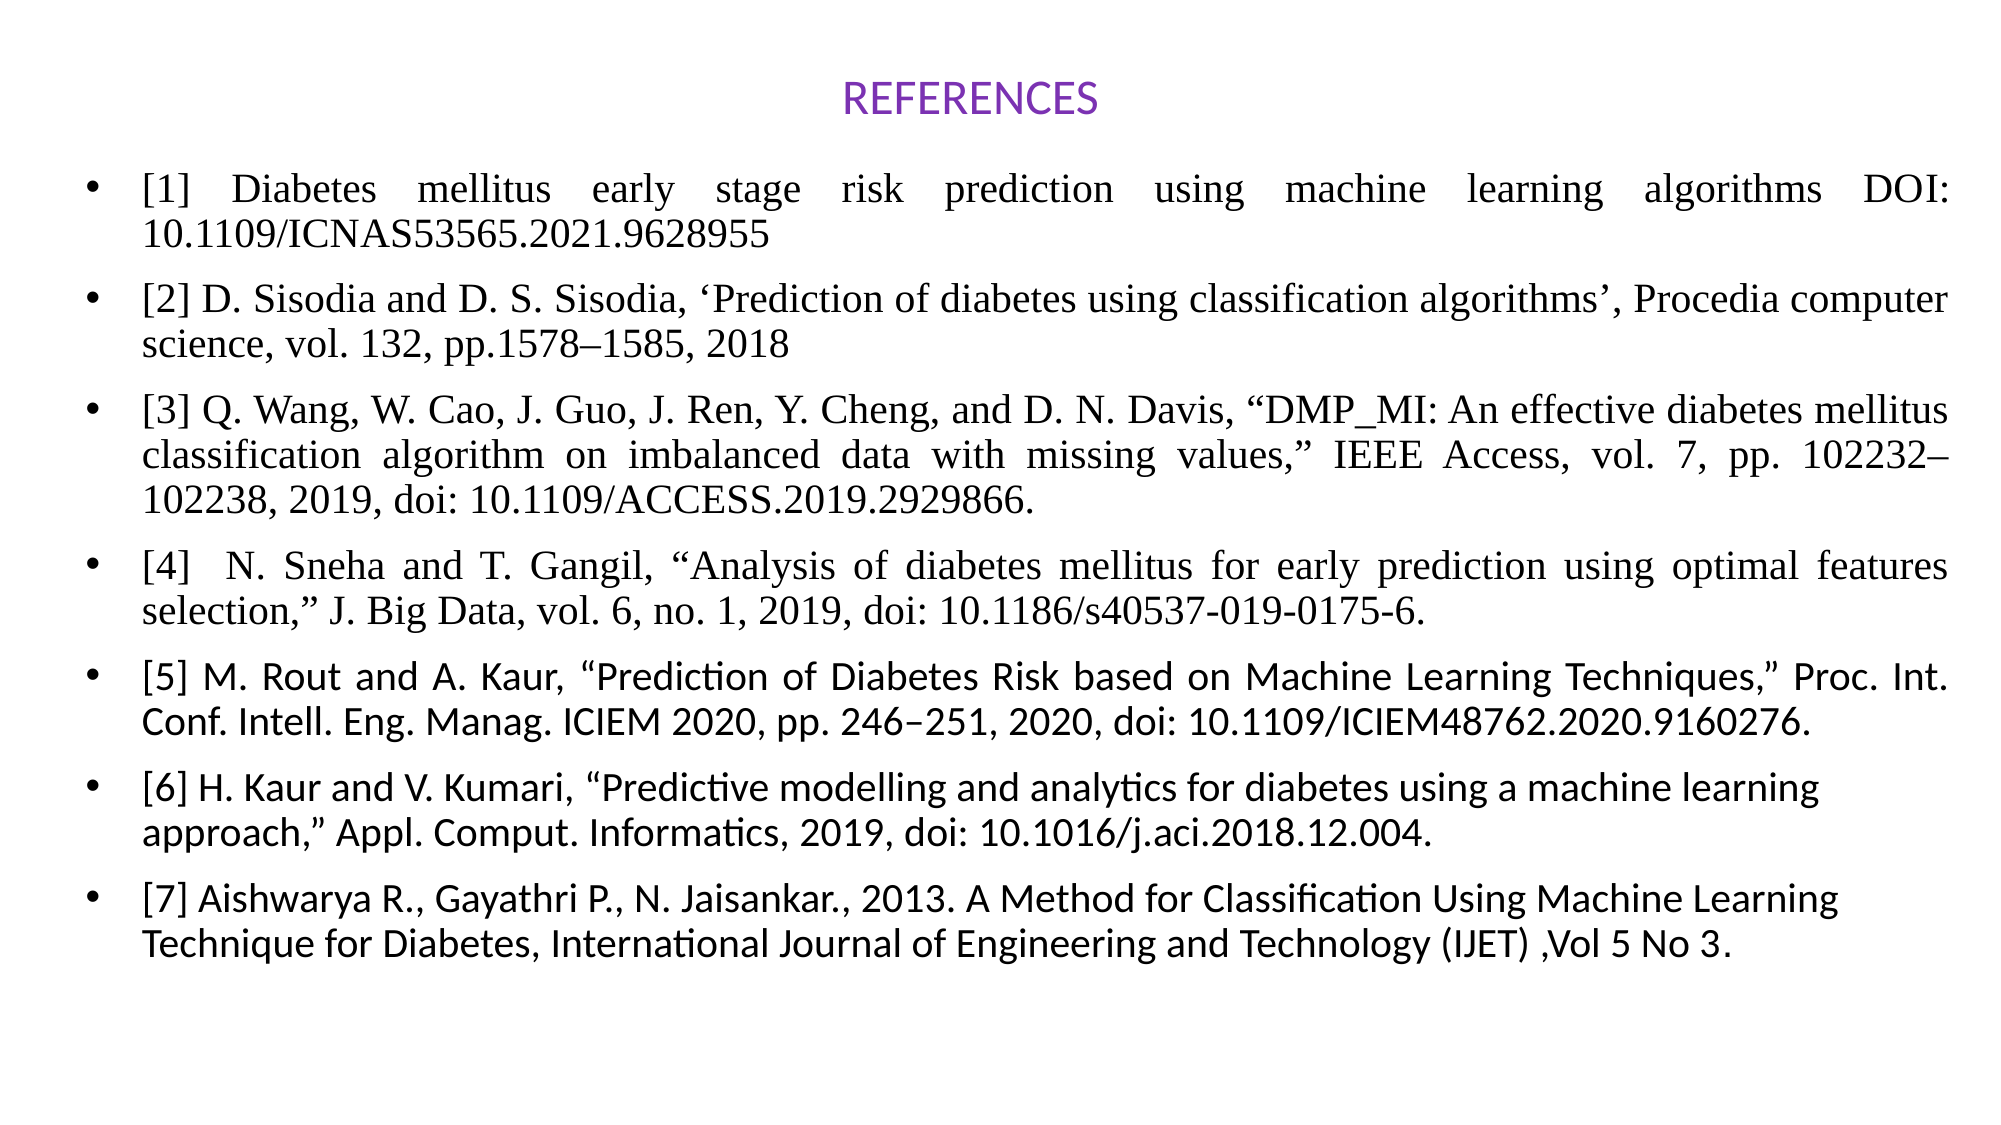

REFERENCES
[1] Diabetes mellitus early stage risk prediction using machine learning algorithms DOI: 10.1109/ICNAS53565.2021.9628955
[2] D. Sisodia and D. S. Sisodia, ‘Prediction of diabetes using classification algorithms’, Procedia computer science, vol. 132, pp.1578–1585, 2018
[3] Q. Wang, W. Cao, J. Guo, J. Ren, Y. Cheng, and D. N. Davis, “DMP_MI: An effective diabetes mellitus classification algorithm on imbalanced data with missing values,” IEEE Access, vol. 7, pp. 102232–102238, 2019, doi: 10.1109/ACCESS.2019.2929866.
[4]  N. Sneha and T. Gangil, “Analysis of diabetes mellitus for early prediction using optimal features selection,” J. Big Data, vol. 6, no. 1, 2019, doi: 10.1186/s40537-019-0175-6.
[5] M. Rout and A. Kaur, “Prediction of Diabetes Risk based on Machine Learning Techniques,” Proc. Int. Conf. Intell. Eng. Manag. ICIEM 2020, pp. 246–251, 2020, doi: 10.1109/ICIEM48762.2020.9160276.
[6] H. Kaur and V. Kumari, “Predictive modelling and analytics for diabetes using a machine learning approach,” Appl. Comput. Informatics, 2019, doi: 10.1016/j.aci.2018.12.004.
[7] Aishwarya R., Gayathri P., N. Jaisankar., 2013. A Method for Classification Using Machine Learning Technique for Diabetes, International Journal of Engineering and Technology (IJET) ,Vol 5 No 3.